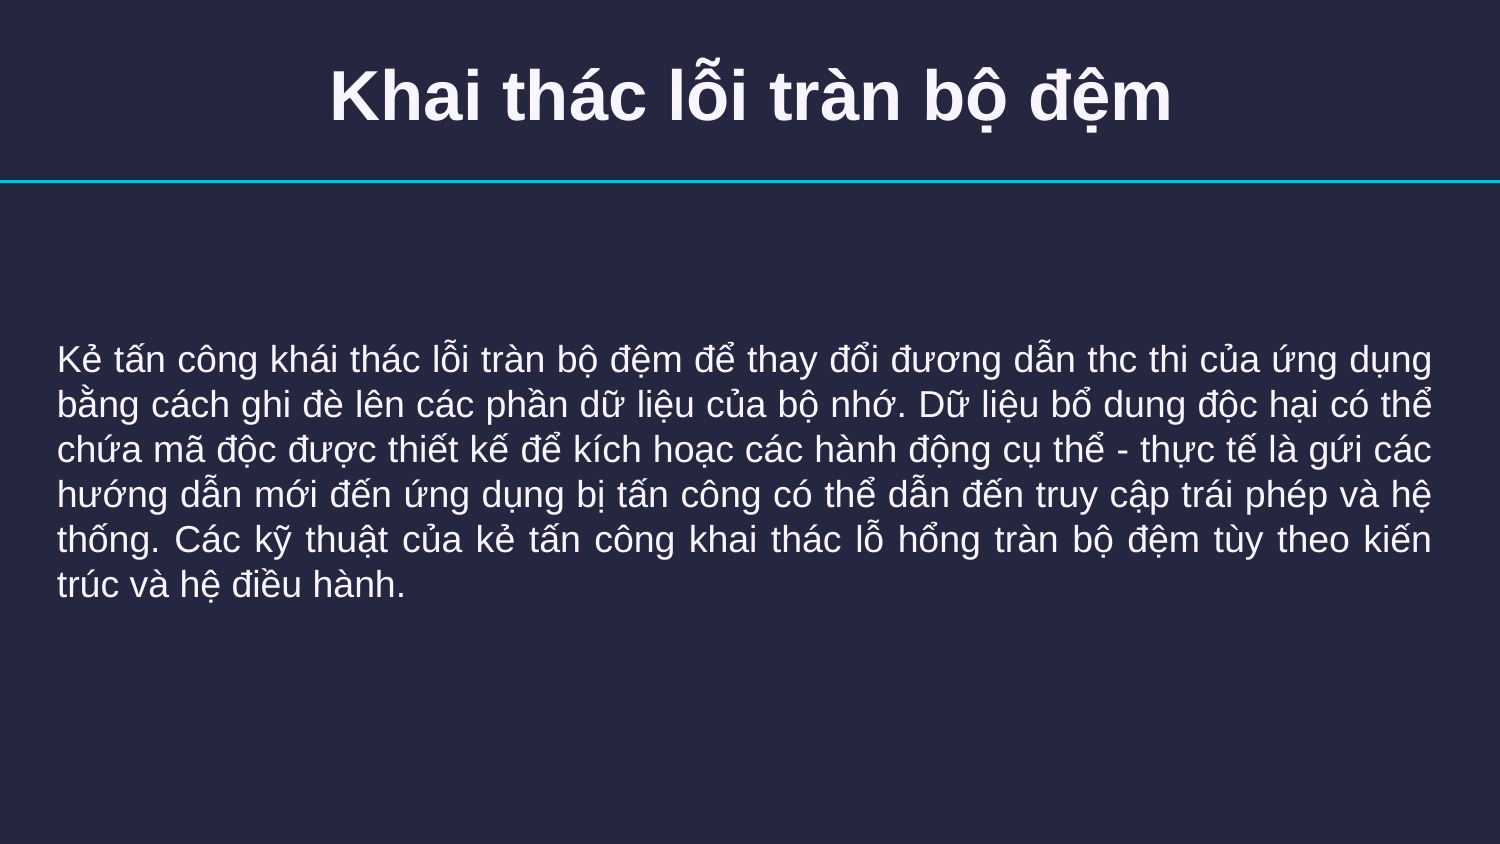

# Khai thác lỗi tràn bộ đệm
Kẻ tấn công khái thác lỗi tràn bộ đệm để thay đổi đương dẫn thc thi của ứng dụng bằng cách ghi đè lên các phần dữ liệu của bộ nhớ. Dữ liệu bổ dung độc hại có thể chứa mã độc được thiết kế để kích hoạc các hành động cụ thể - thực tế là gứi các hướng dẫn mới đến ứng dụng bị tấn công có thể dẫn đến truy cập trái phép và hệ thống. Các kỹ thuật của kẻ tấn công khai thác lỗ hổng tràn bộ đệm tùy theo kiến trúc và hệ điều hành.